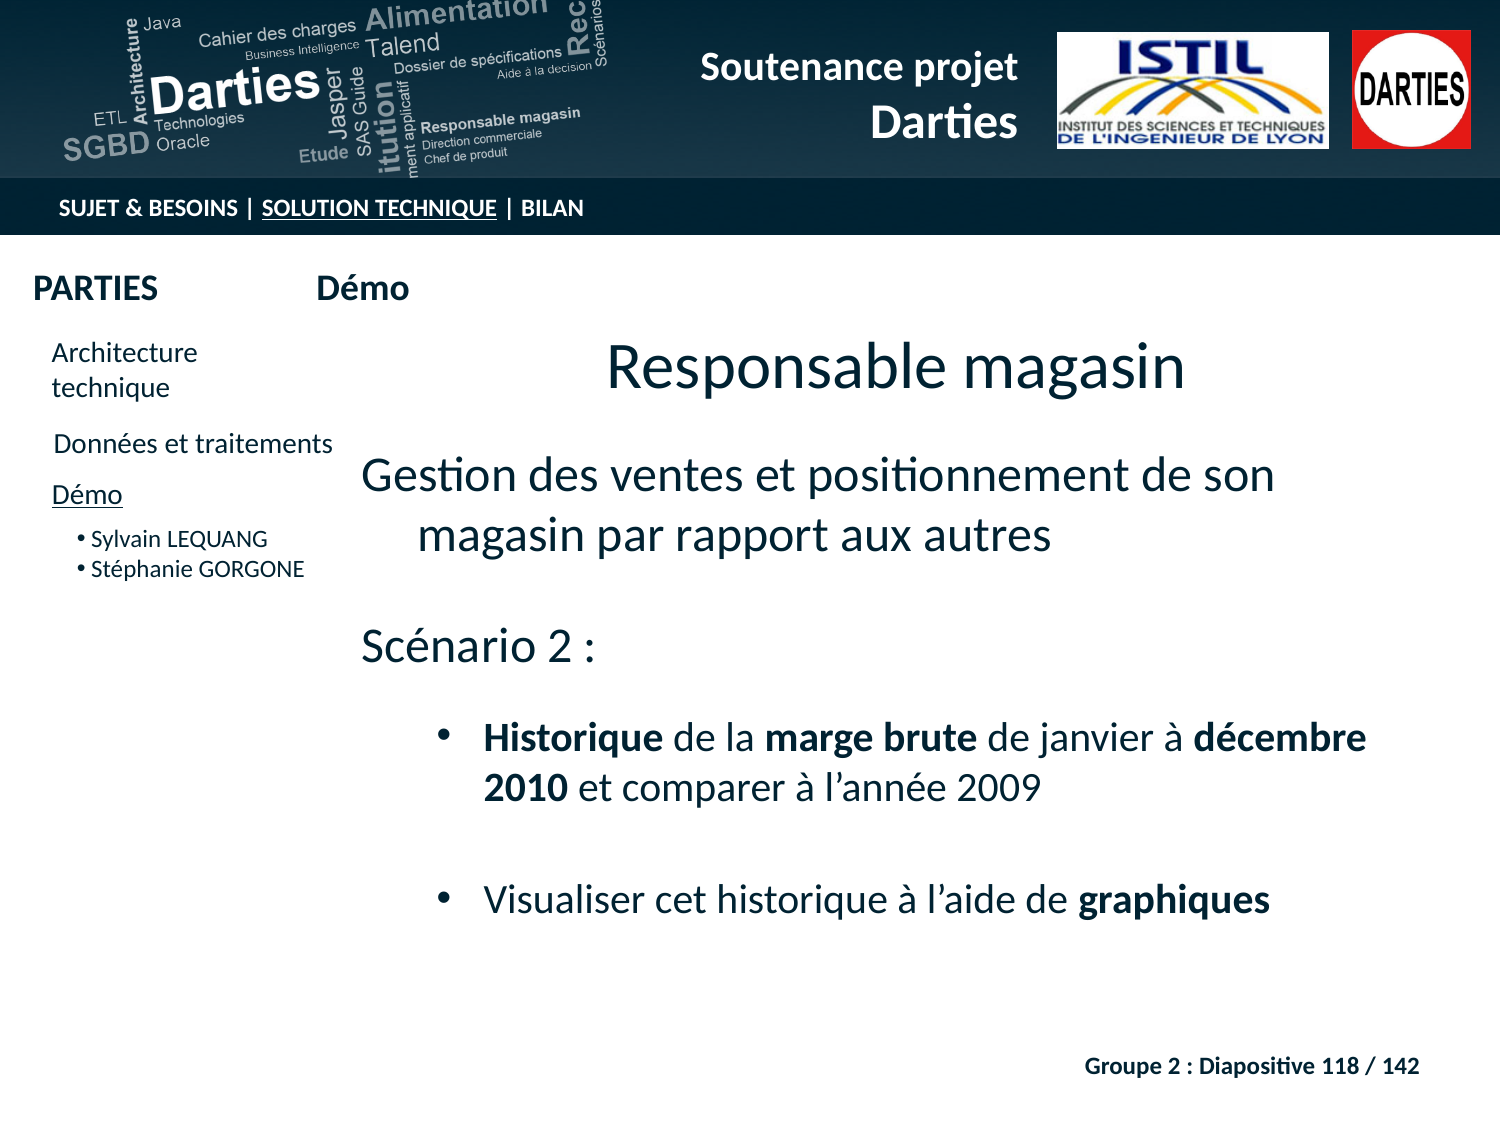

Responsable magasin

Gestion des ventes et positionnement de son magasin par rapport aux autres

Scénario 2 :

Historique de la marge brute de janvier à décembre 2010 et comparer à l’année 2009

Visualiser cet historique à l’aide de graphiques